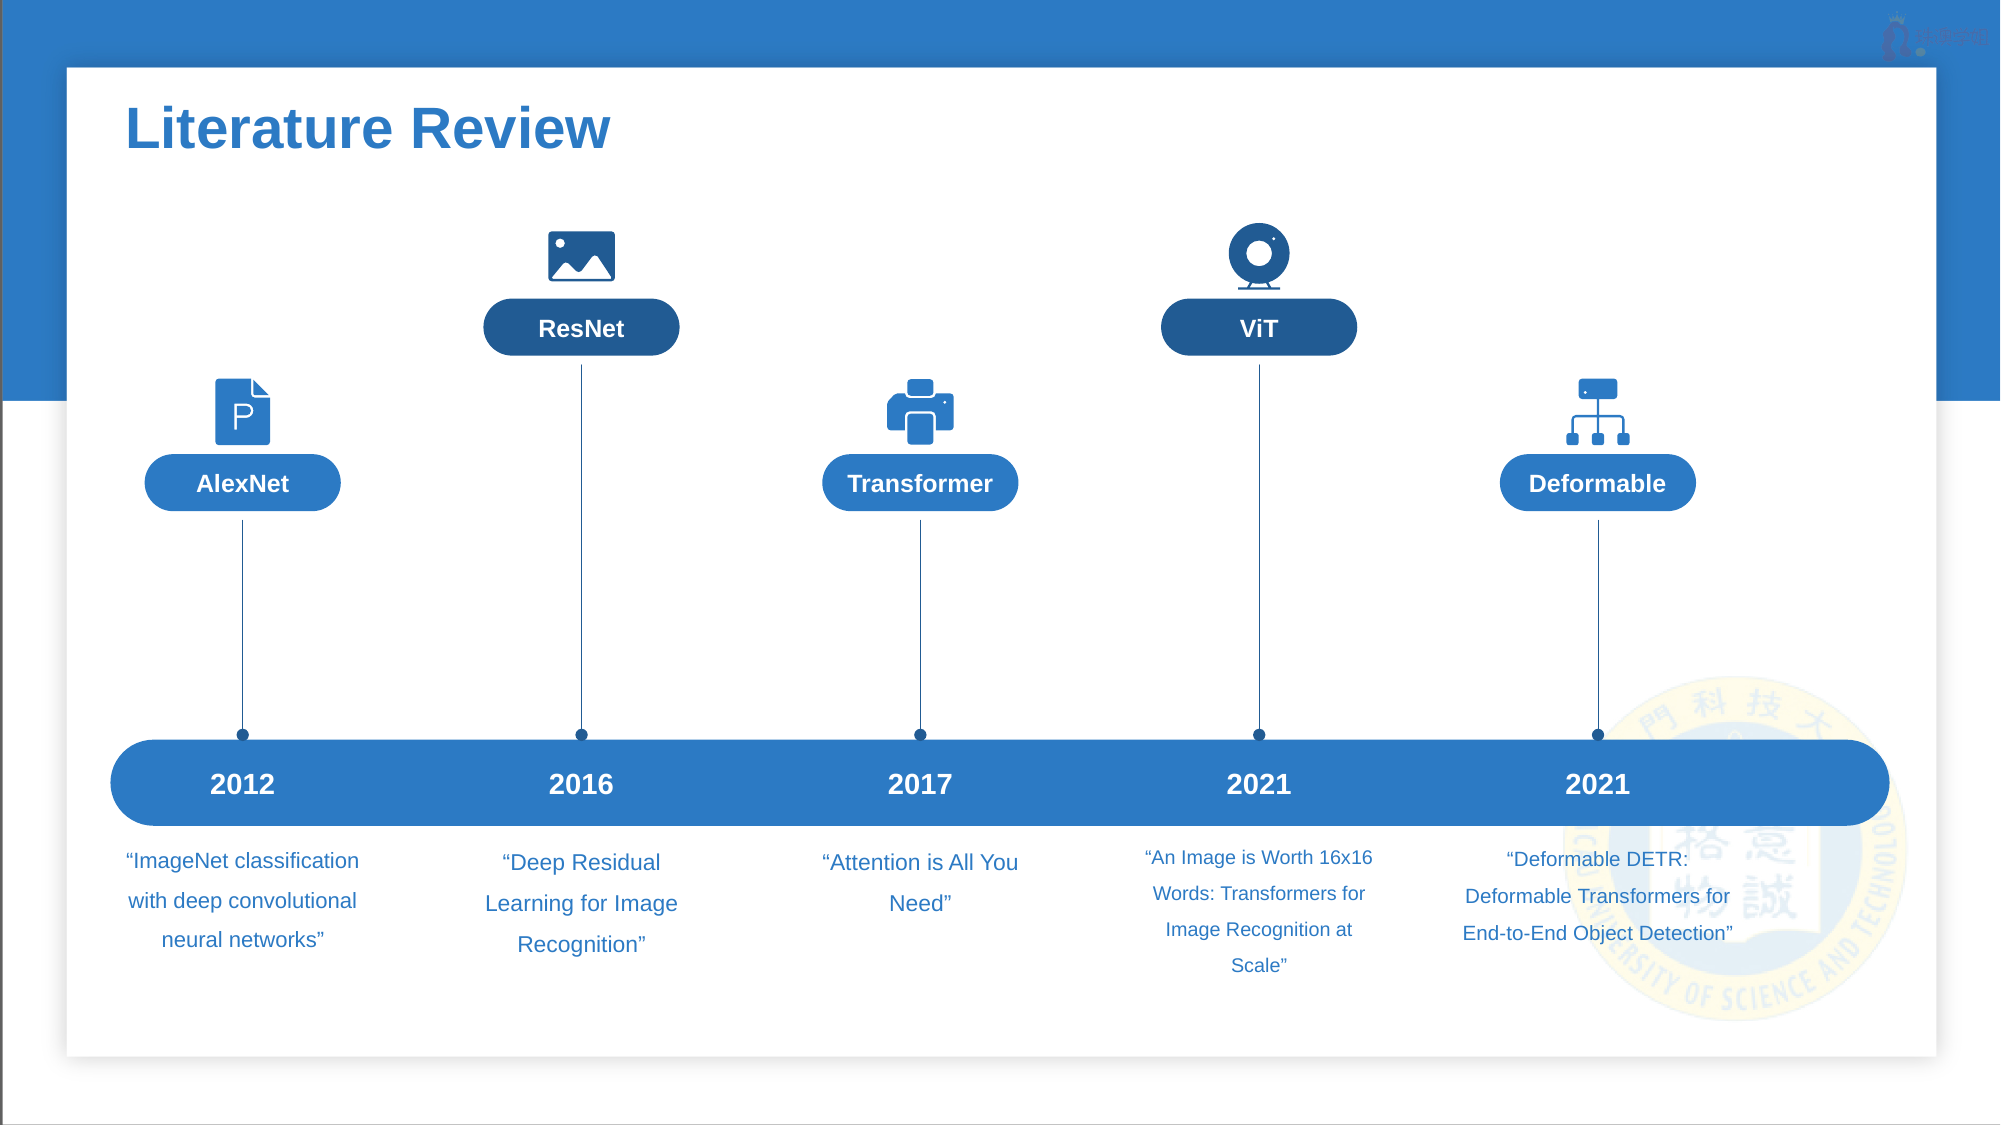

# Literature Review

ResNet
ViT

AlexNet
Transformer
Deformable

2012
2016
2017
2021
2021
“ImageNet classification with deep convolutional neural networks”
“Deep Residual Learning for Image Recognition”
“Attention is All You Need”
“An Image is Worth 16x16 Words: Transformers for Image Recognition at Scale”
“Deformable DETR: Deformable Transformers for End-to-End Object Detection”